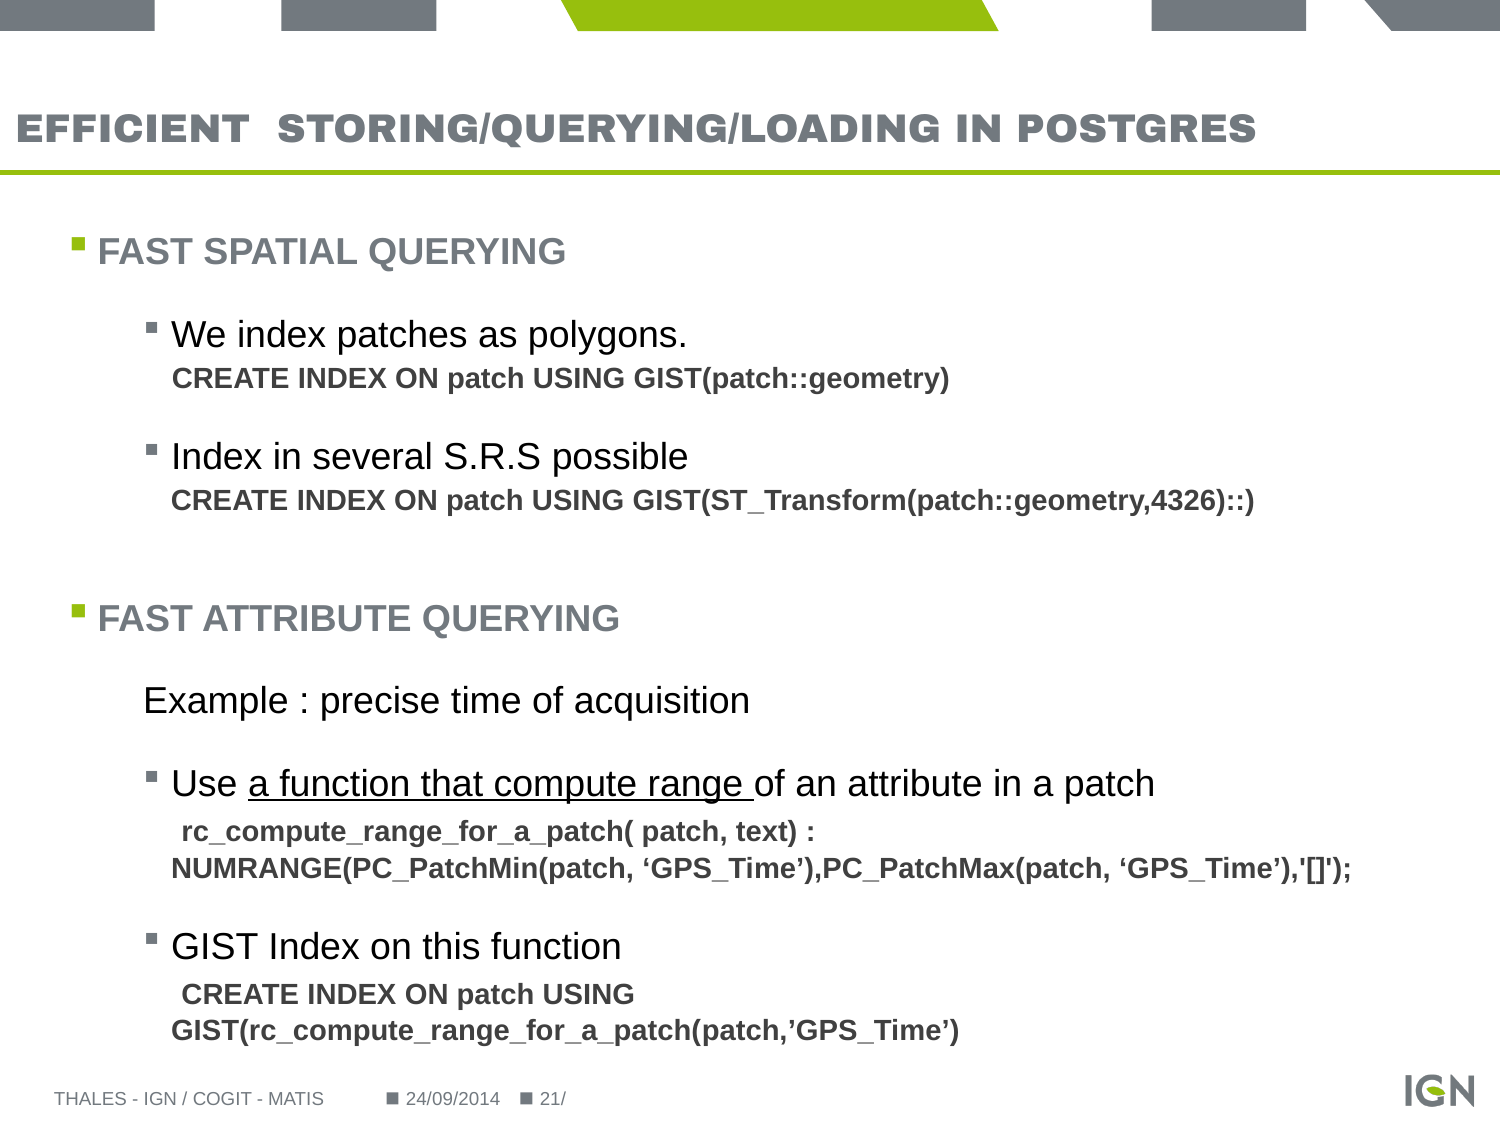

# efficient  storing/querying/Loading in postgres
FAST SPATIAL querying
We index patches as polygons.
	         CREATE INDEX ON patch USING GIST(patch::geometry)
Index in several S.R.S possible
   CREATE INDEX ON patch USING GIST(ST_Transform(patch::geometry,4326)::)

FAST Attribute querying
Example : precise time of acquisition
Use a function that compute range of an attribute in a patch
 rc_compute_range_for_a_patch( patch, text) :
NUMRANGE(PC_PatchMin(patch, ‘GPS_Time’),PC_PatchMax(patch, ‘GPS_Time’),'[]');
GIST Index on this function
 CREATE INDEX ON patch USING GIST(rc_compute_range_for_a_patch(patch,’GPS_Time’)
Thales - IGN / COGIT - MATIS
24/09/2014
21/